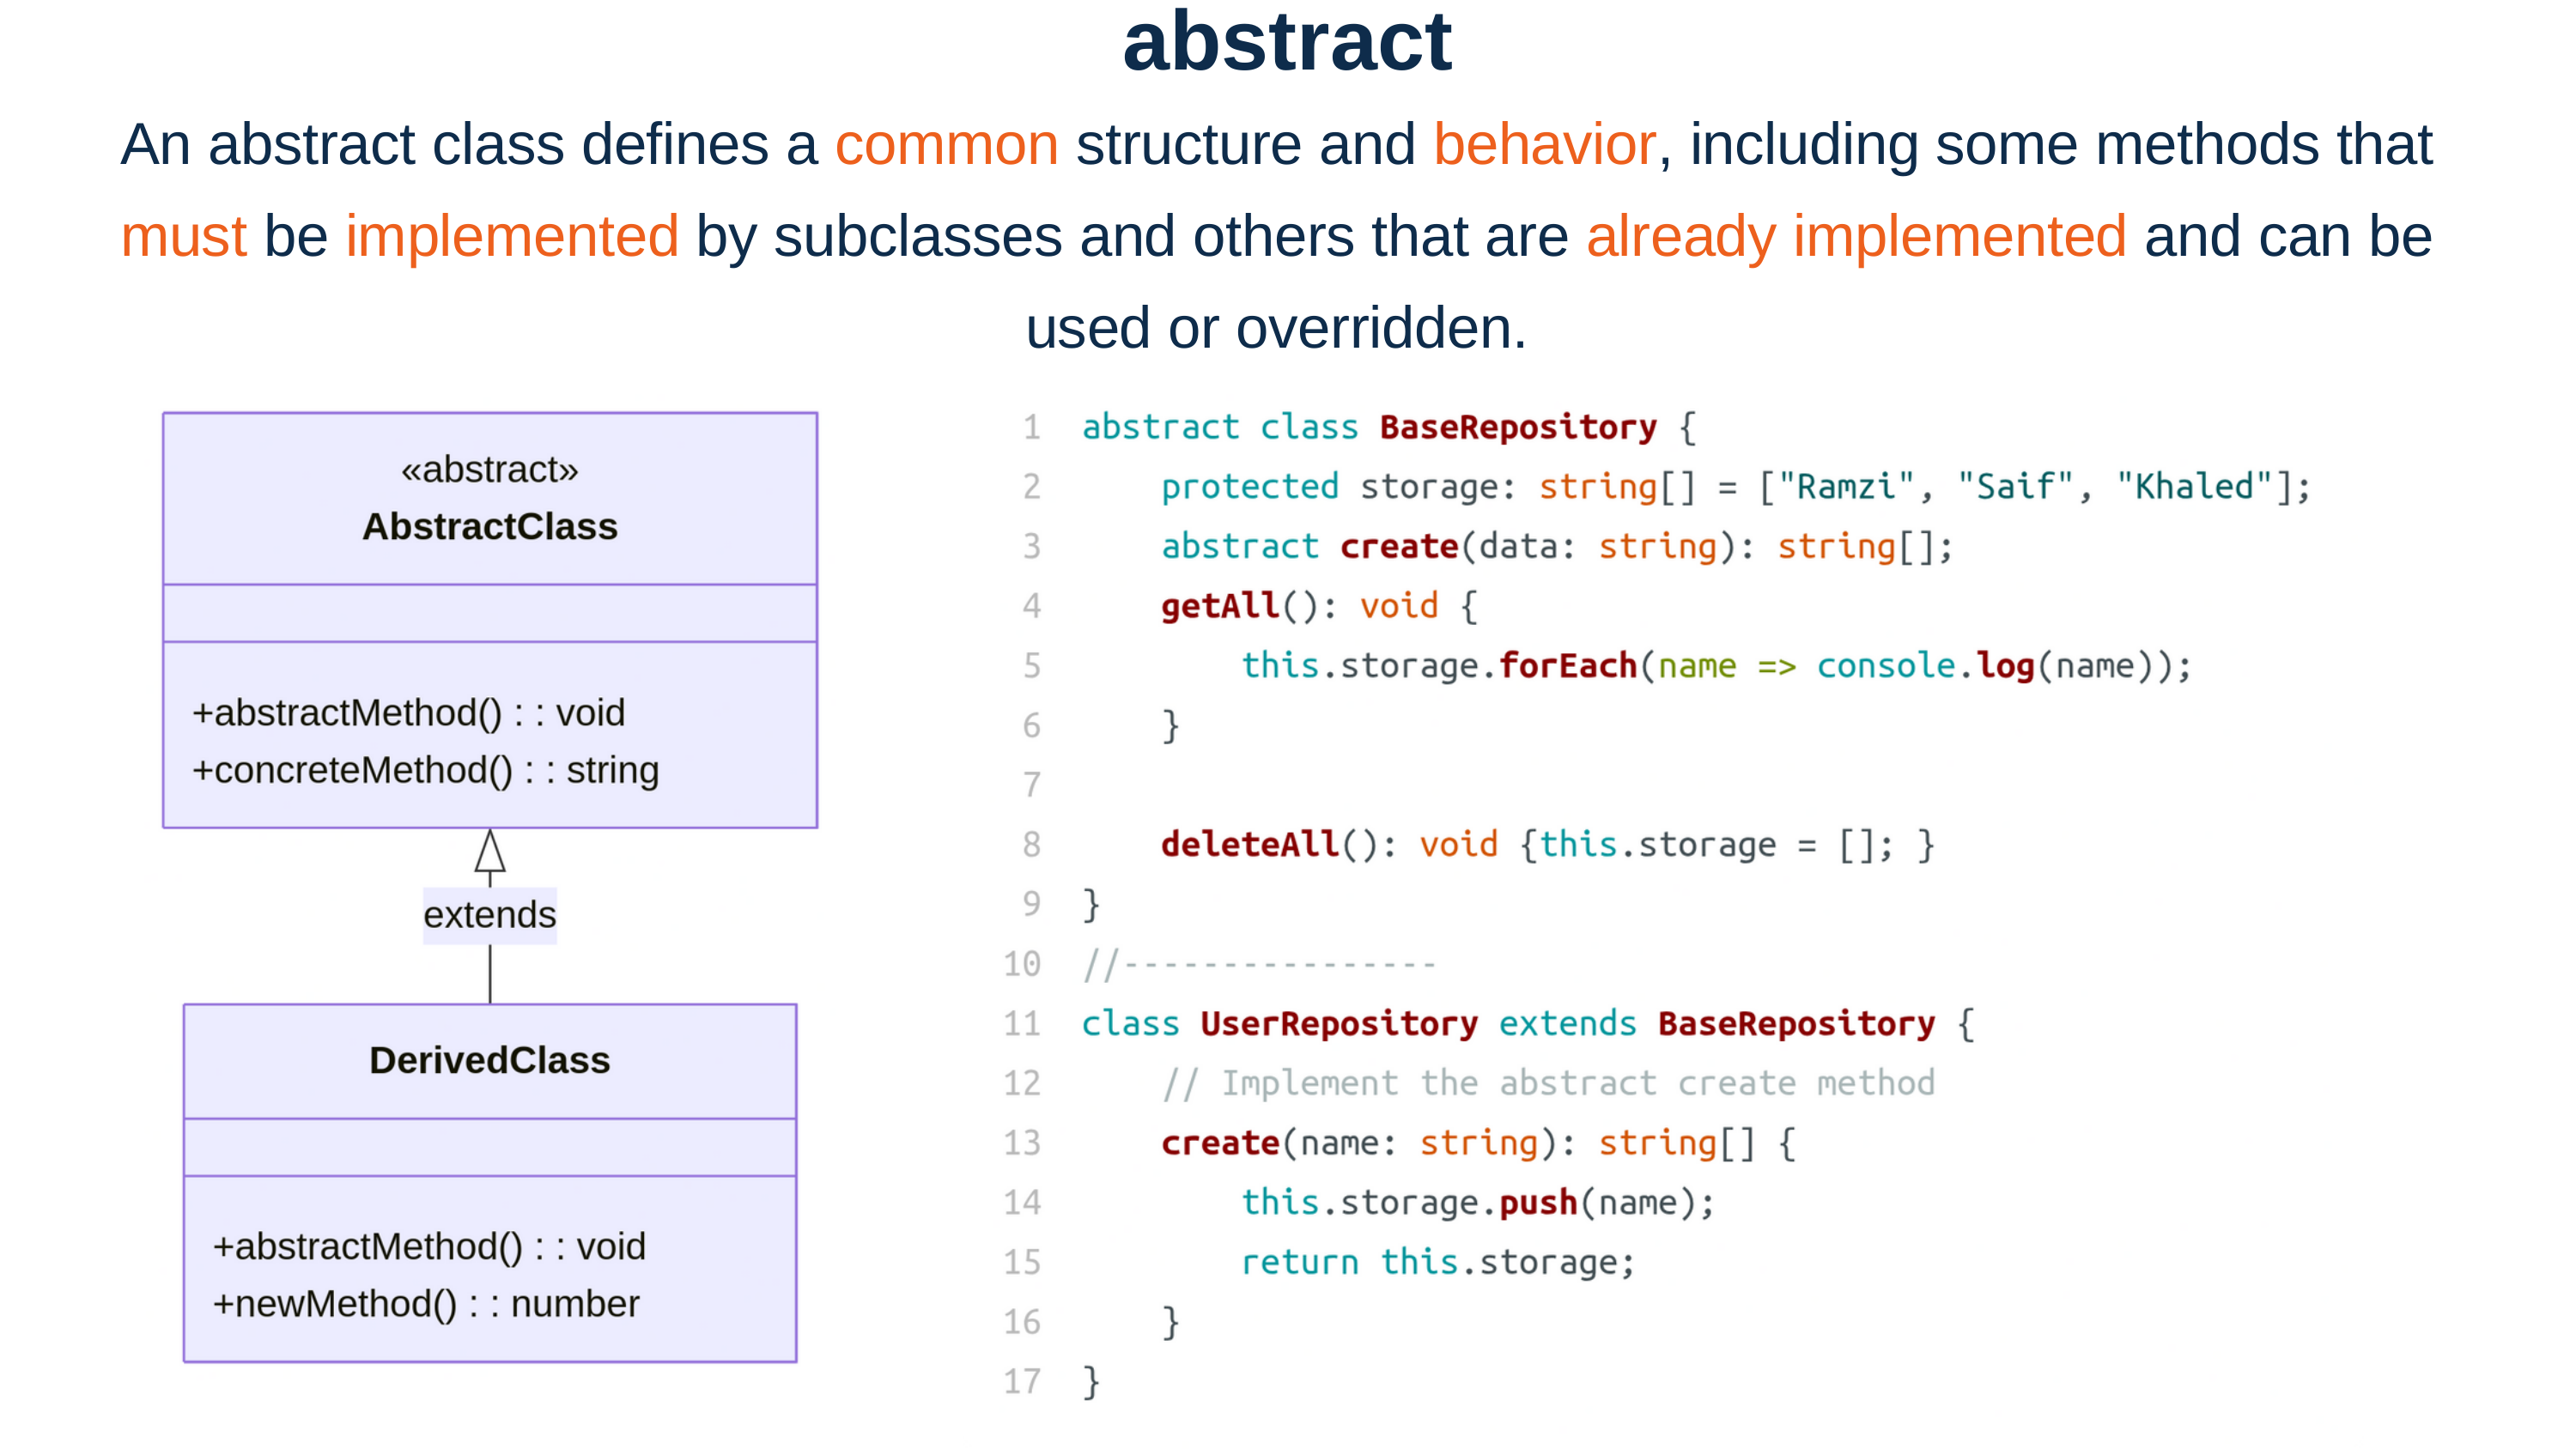

abstract
An abstract class defines a common structure and behavior, including some methods that must be implemented by subclasses and others that are already implemented and can be used or overridden.